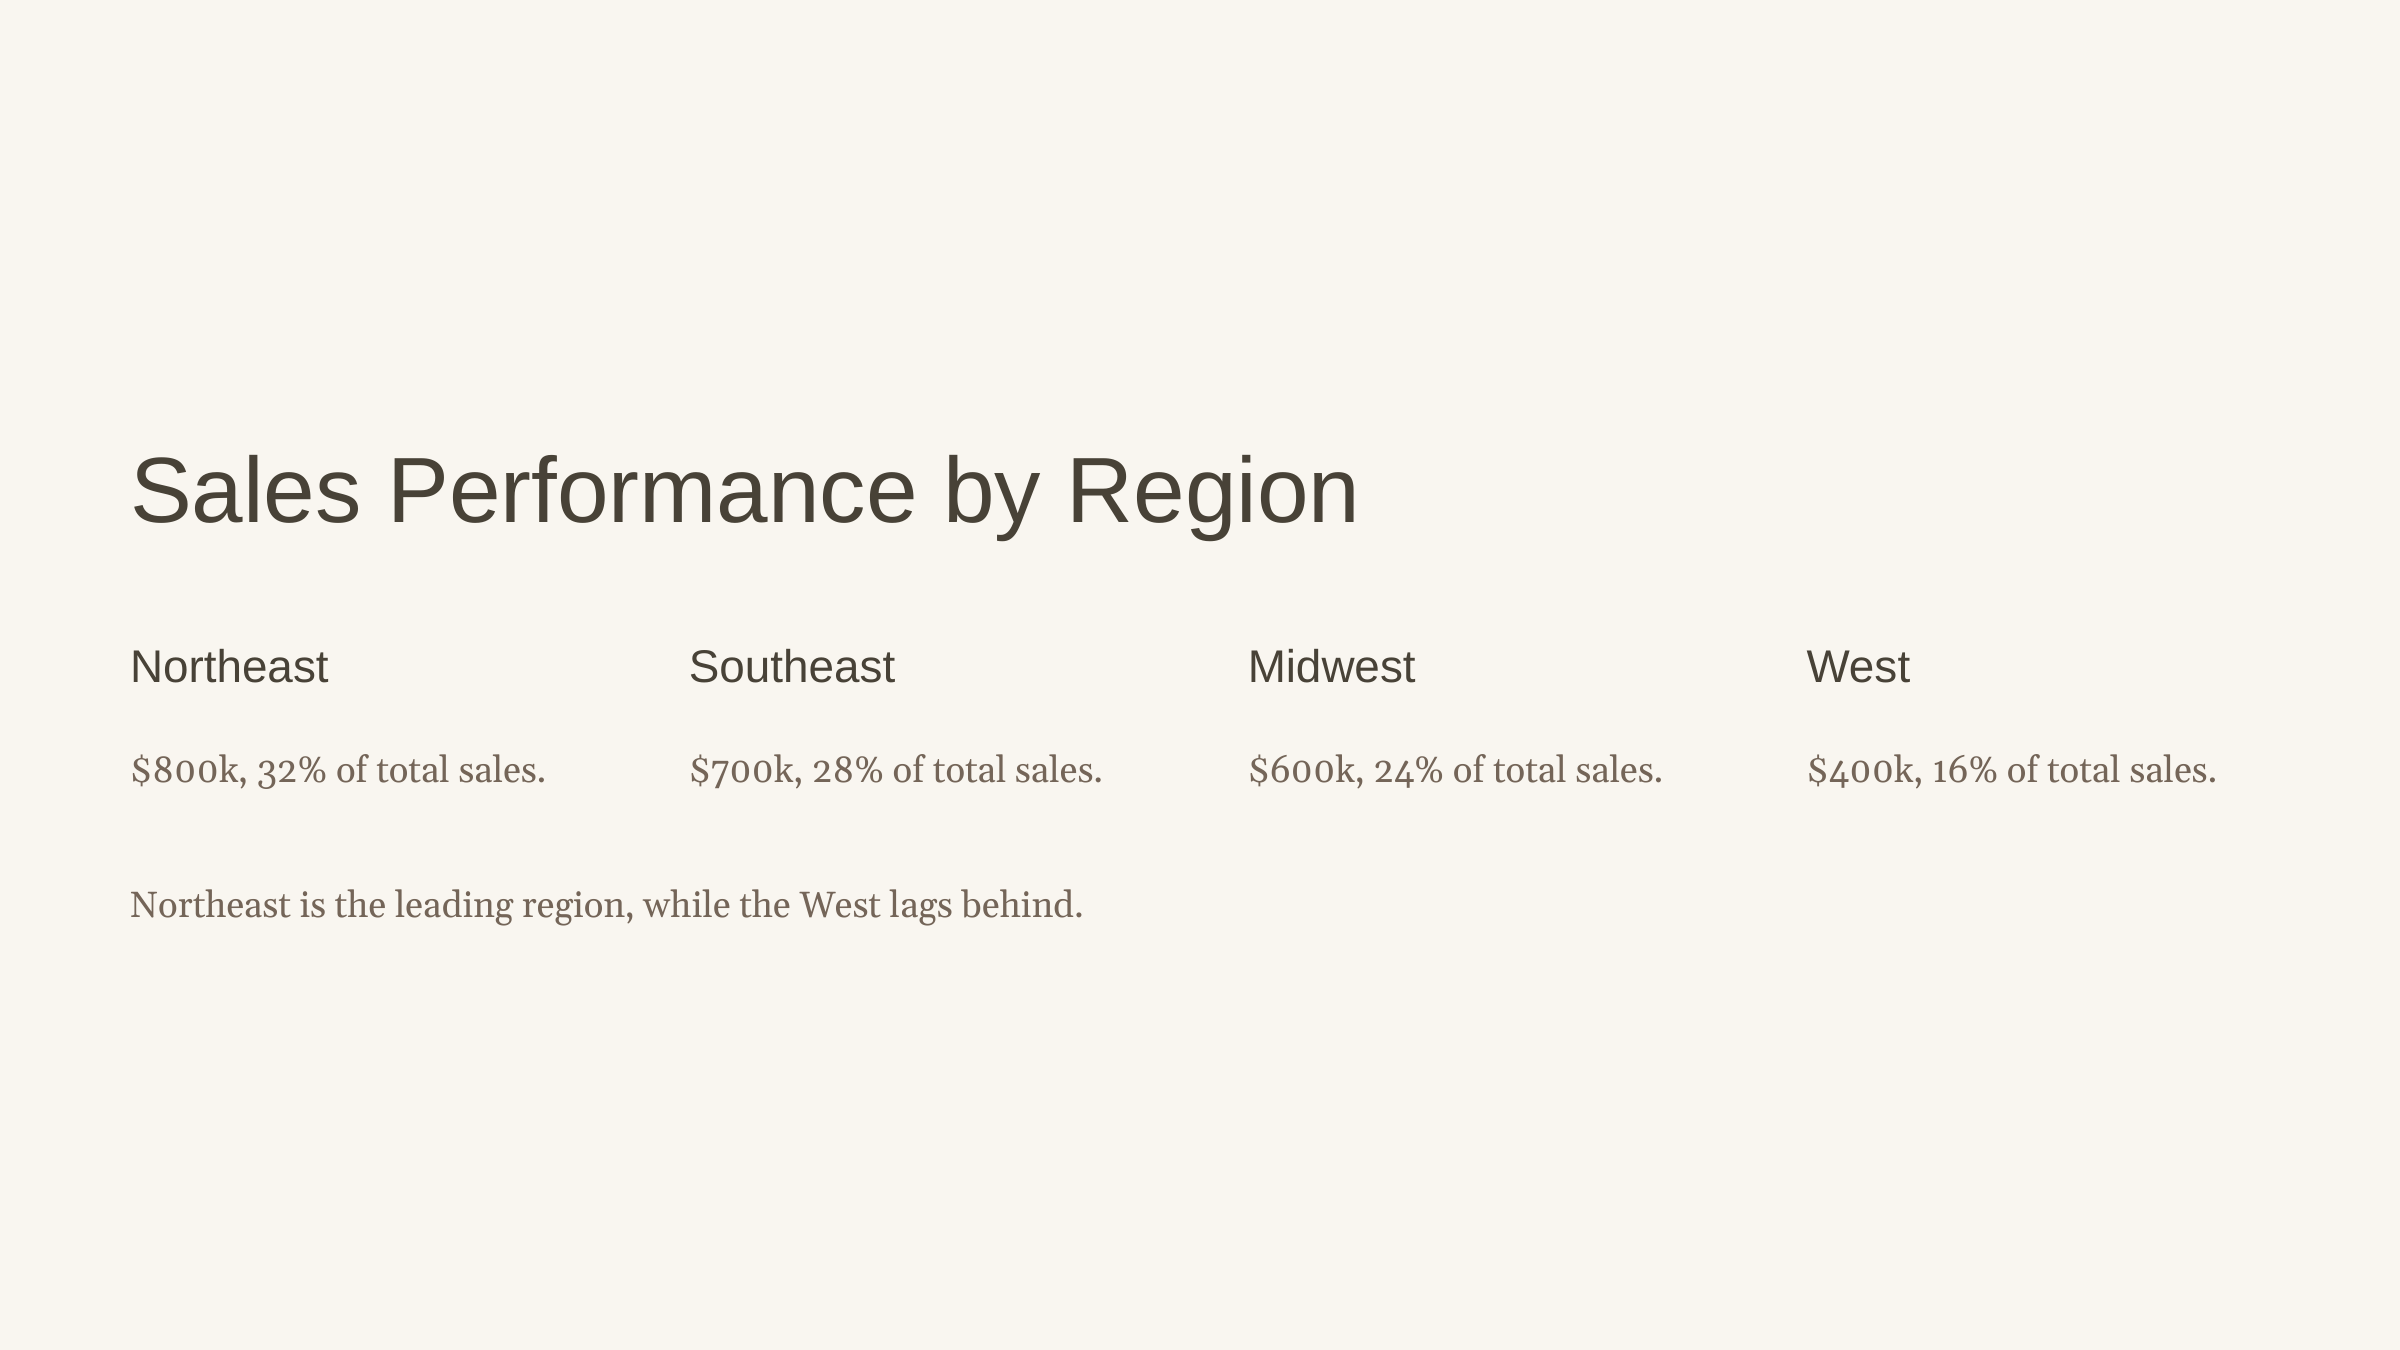

Sales Performance by Region
Northeast
Southeast
Midwest
West
$800k, 32% of total sales.
$700k, 28% of total sales.
$600k, 24% of total sales.
$400k, 16% of total sales.
Northeast is the leading region, while the West lags behind.